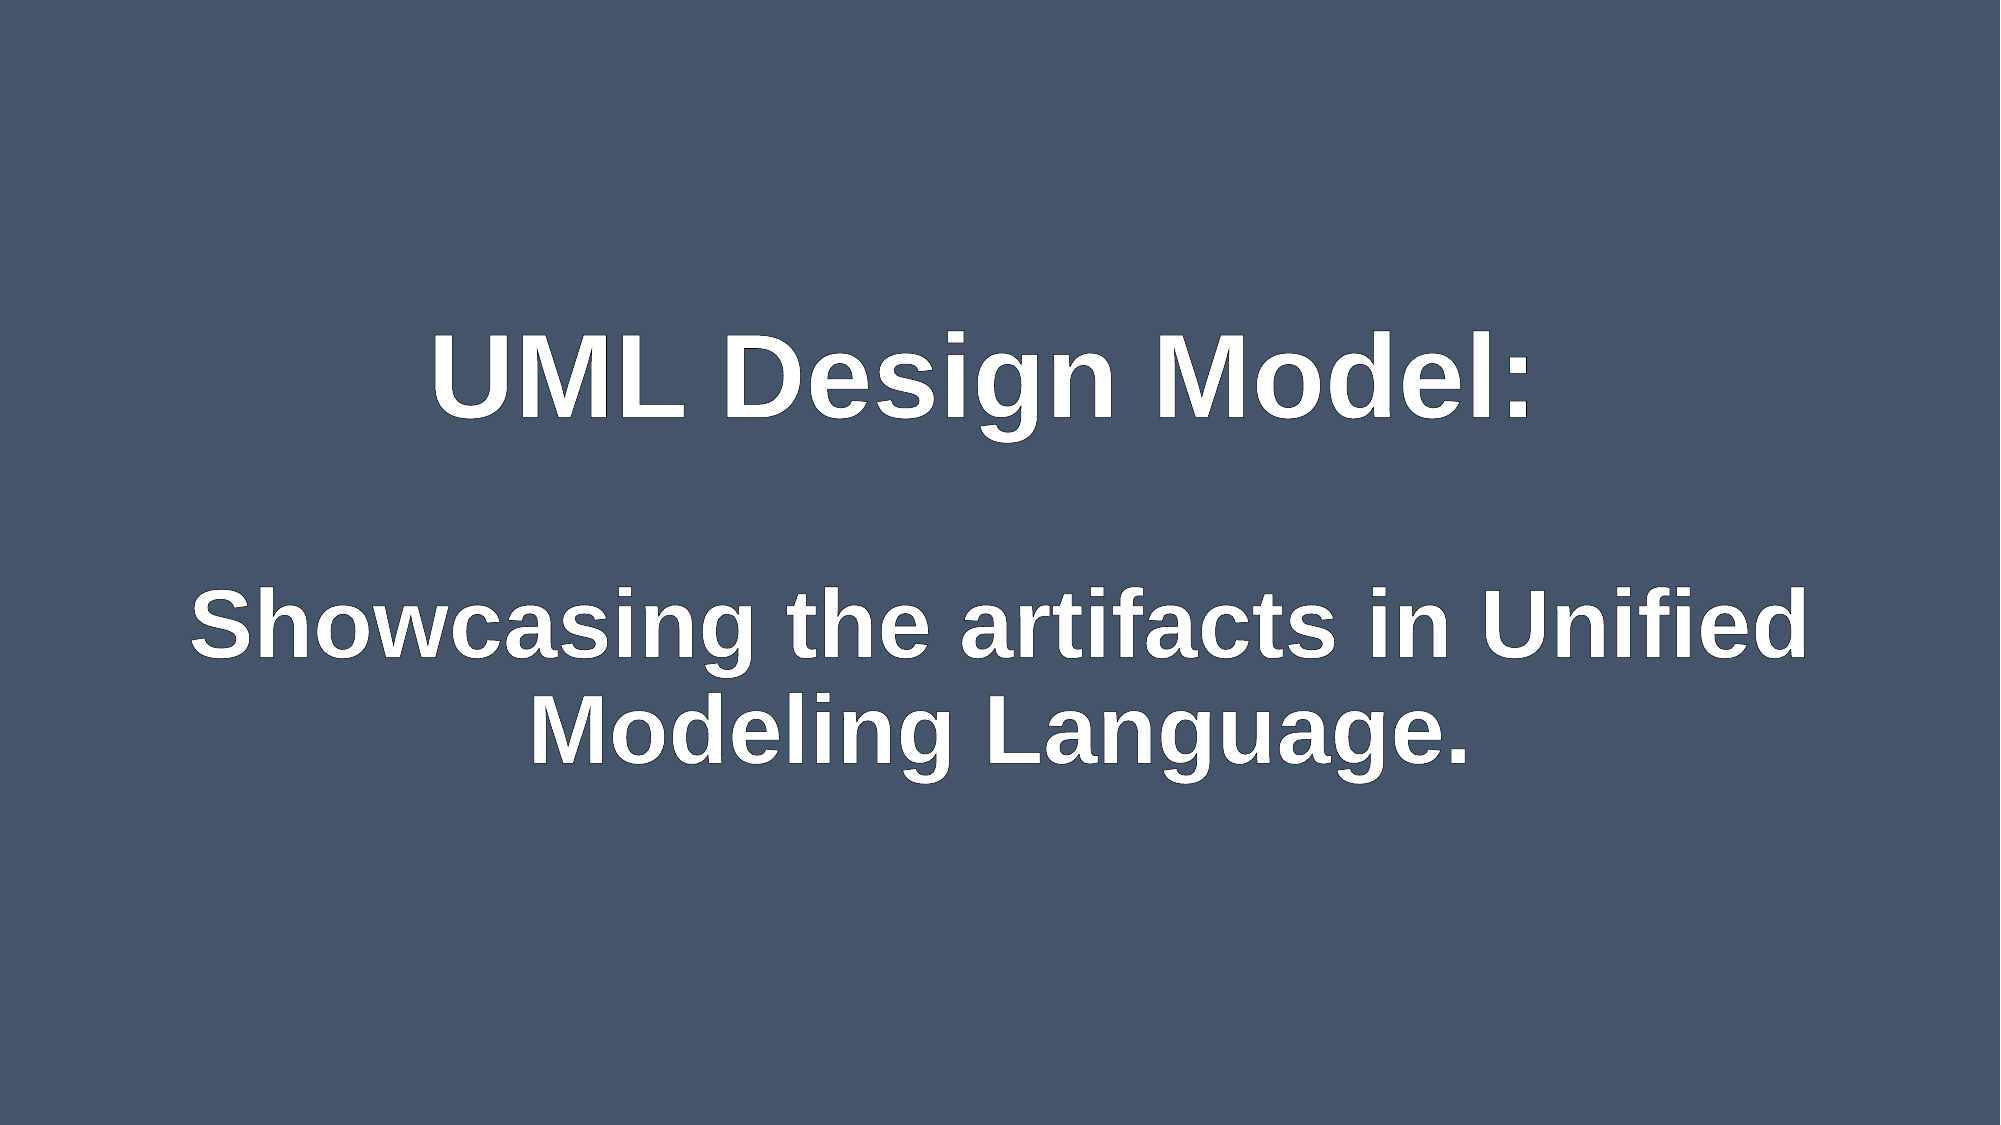

# UML Design Model: Showcasing the artifacts in Unified Modeling Language.